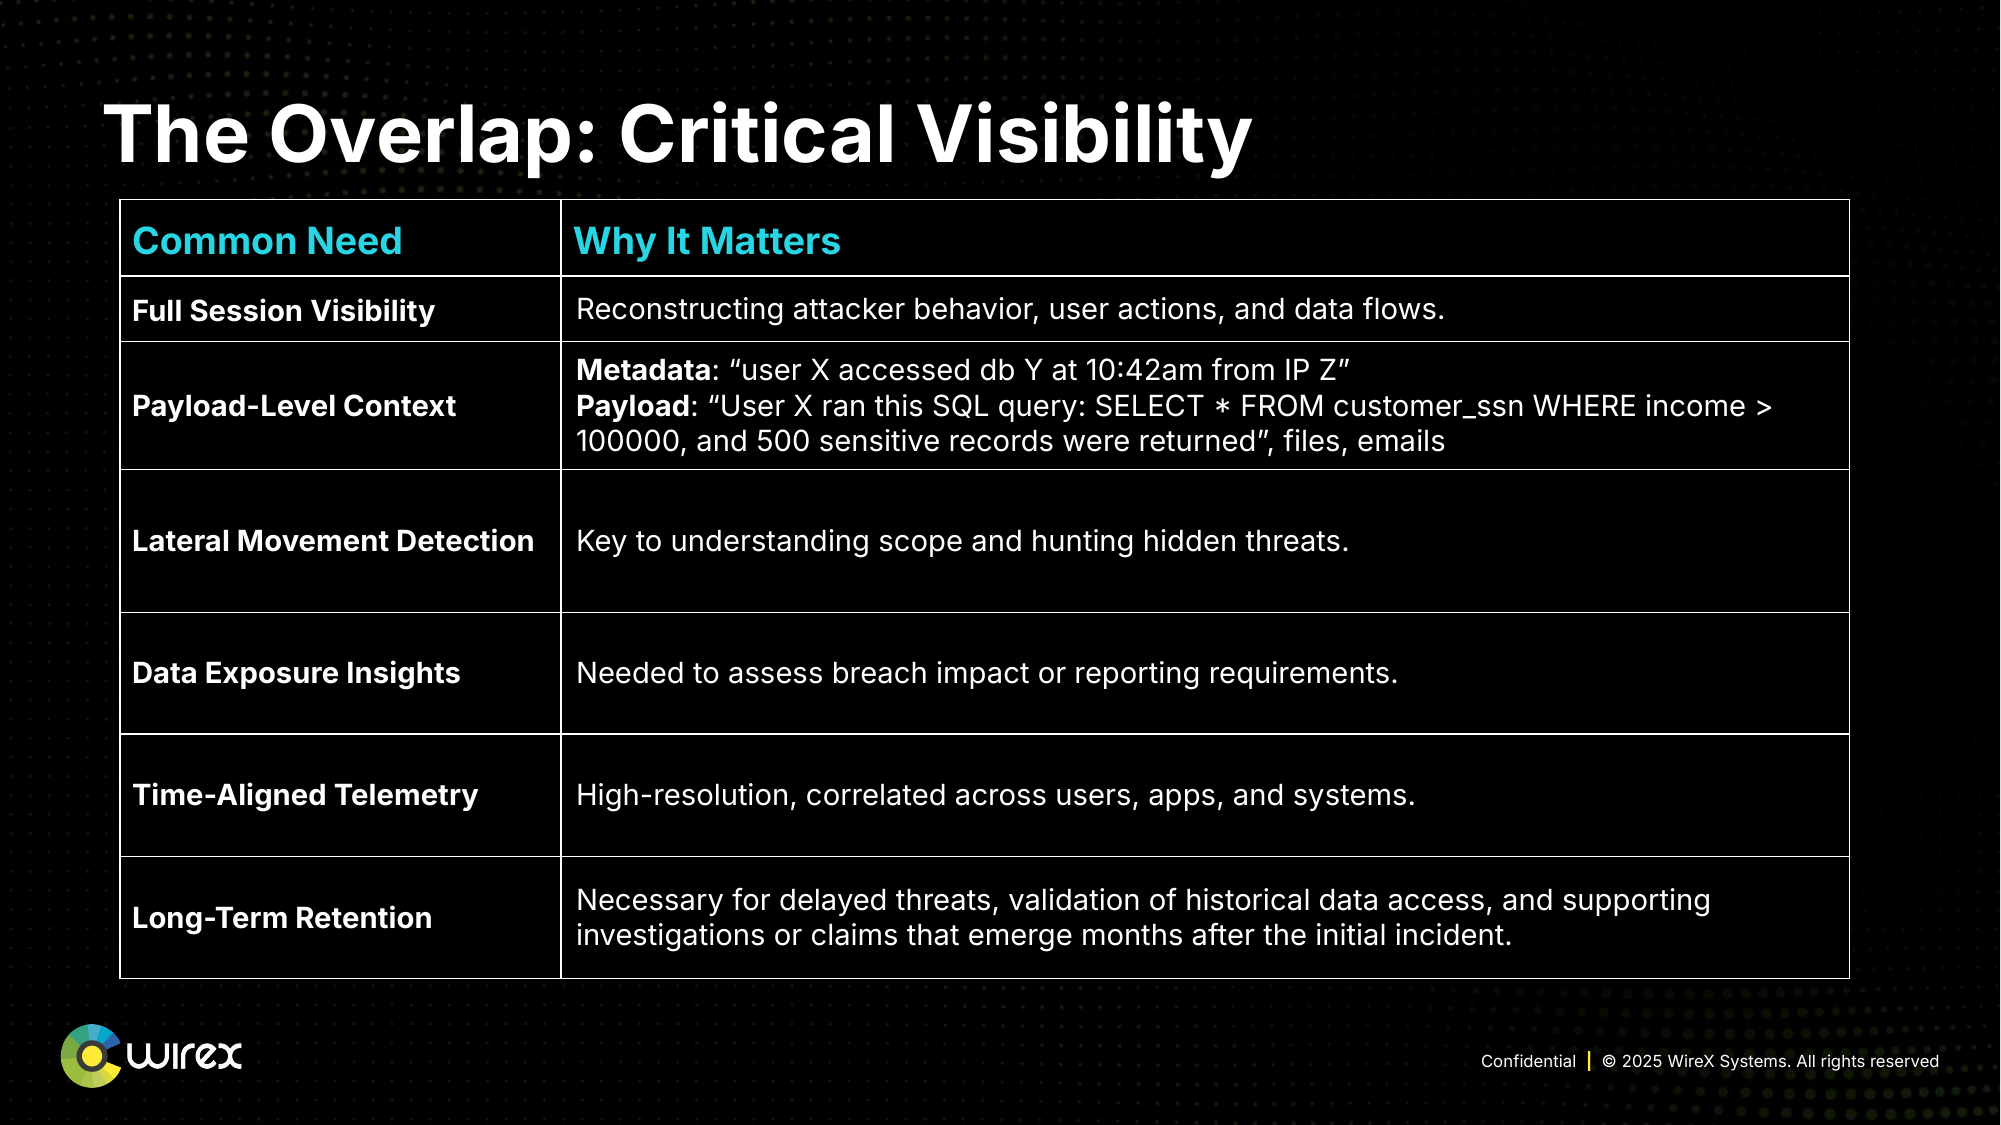

The Overlap: Critical Visibility

| Common Need | Why It Matters |
| --- | --- |
| Full Session Visibility | Reconstructing attacker behavior, user actions, and data flows. |
| Payload-Level Context | Metadata: “user X accessed db Y at 10:42am from IP Z” Payload: “User X ran this SQL query: SELECT \* FROM customer\_ssn WHERE income > 100000, and 500 sensitive records were returned”, files, emails |
| Lateral Movement Detection | Key to understanding scope and hunting hidden threats. |
| Data Exposure Insights | Needed to assess breach impact or reporting requirements. |
| Time-Aligned Telemetry | High-resolution, correlated across users, apps, and systems. |
| Long-Term Retention | Necessary for delayed threats, validation of historical data access, and supporting investigations or claims that emerge months after the initial incident. |